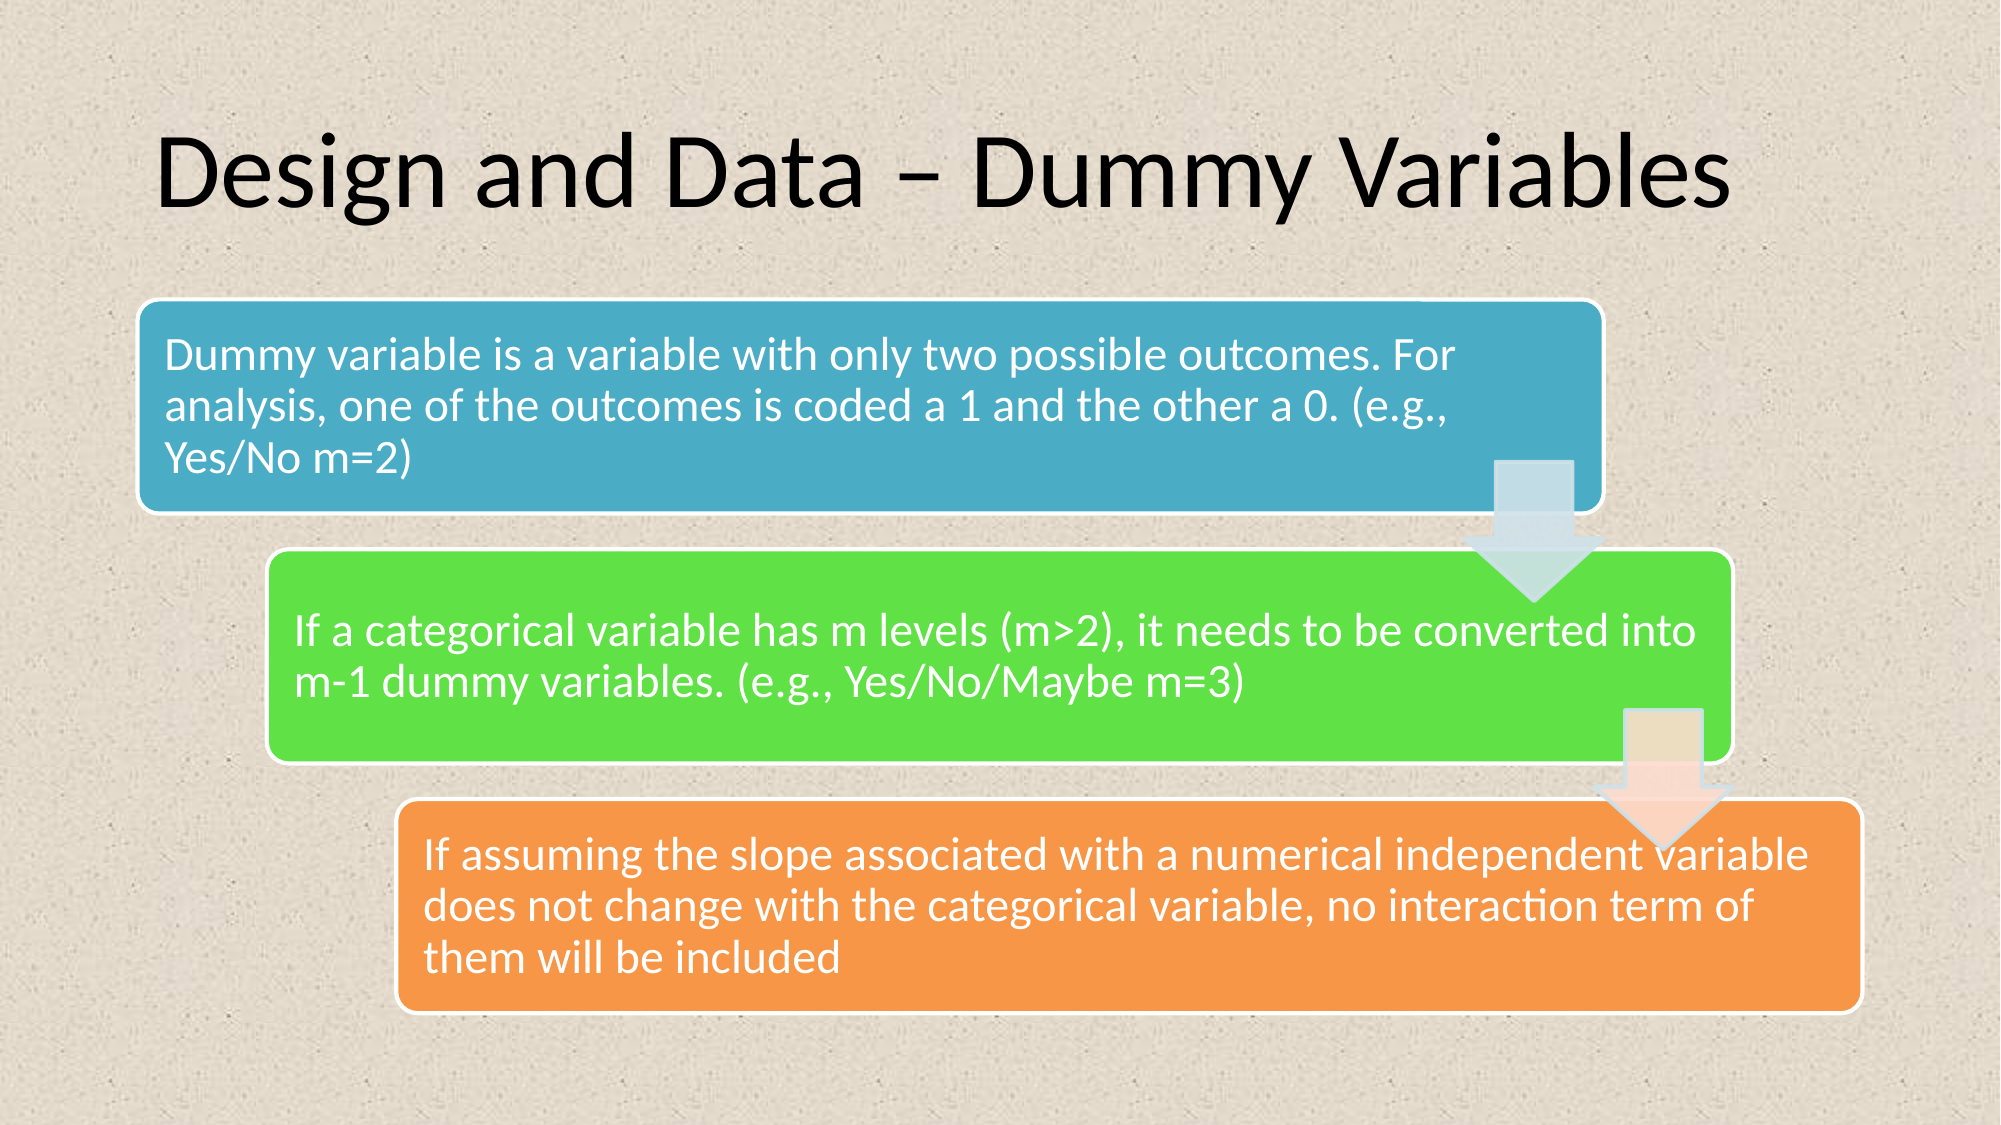

# Design and Data – Dummy Variables
Dummy variable is a variable with only two possible outcomes. For analysis, one of the outcomes is coded a 1 and the other a 0. (e.g., Yes/No m=2)
If a categorical variable has m levels (m>2), it needs to be converted into m-1 dummy variables. (e.g., Yes/No/Maybe m=3)
If assuming the slope associated with a numerical independent variable does not change with the categorical variable, no interaction term of them will be included